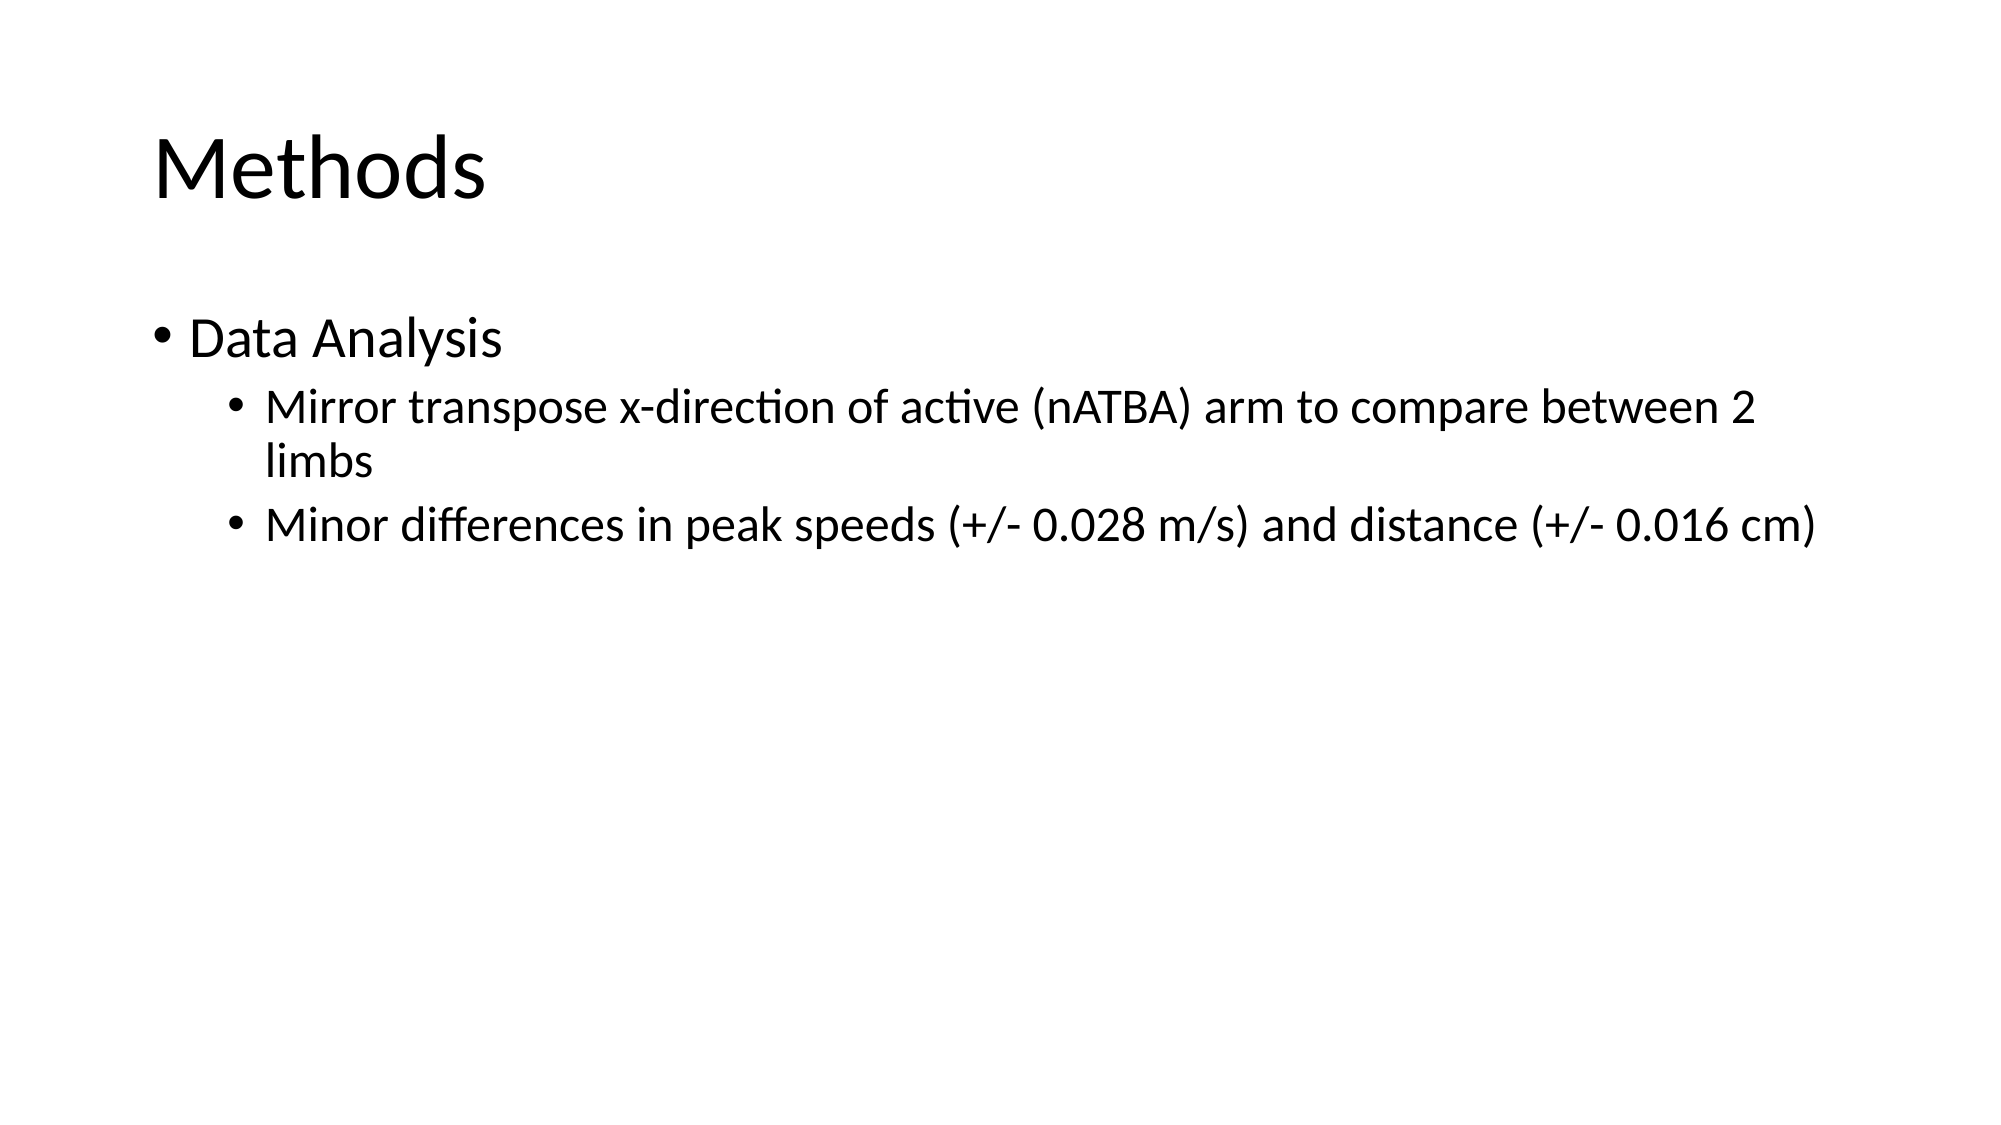

# Methods
Data Analysis
Mirror transpose x-direction of active (nATBA) arm to compare between 2 limbs
Minor differences in peak speeds (+/- 0.028 m/s) and distance (+/- 0.016 cm)